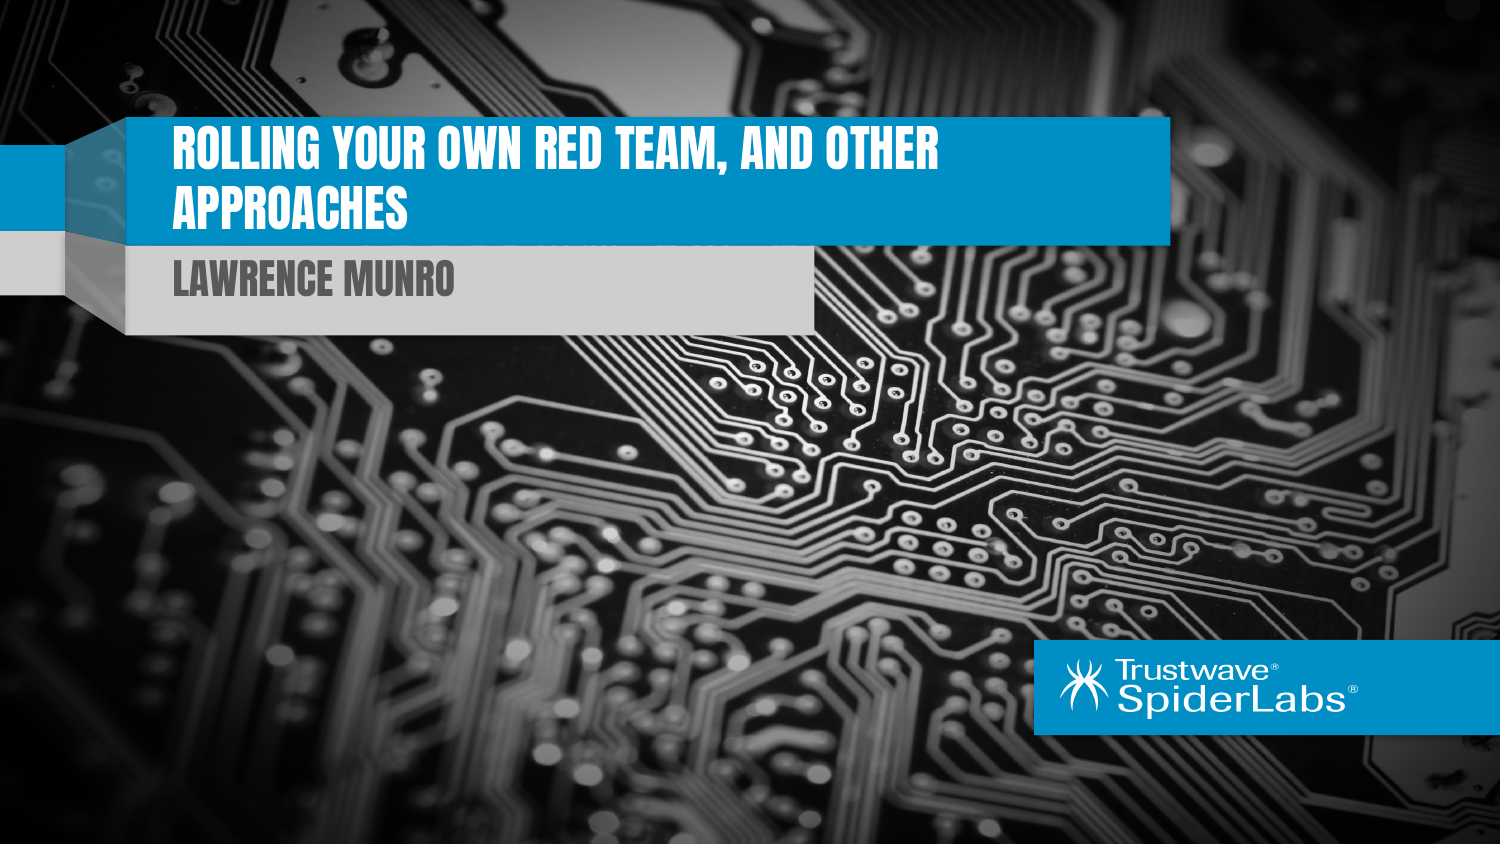

Rolling your own red team, and other approaches
Lawrence munro